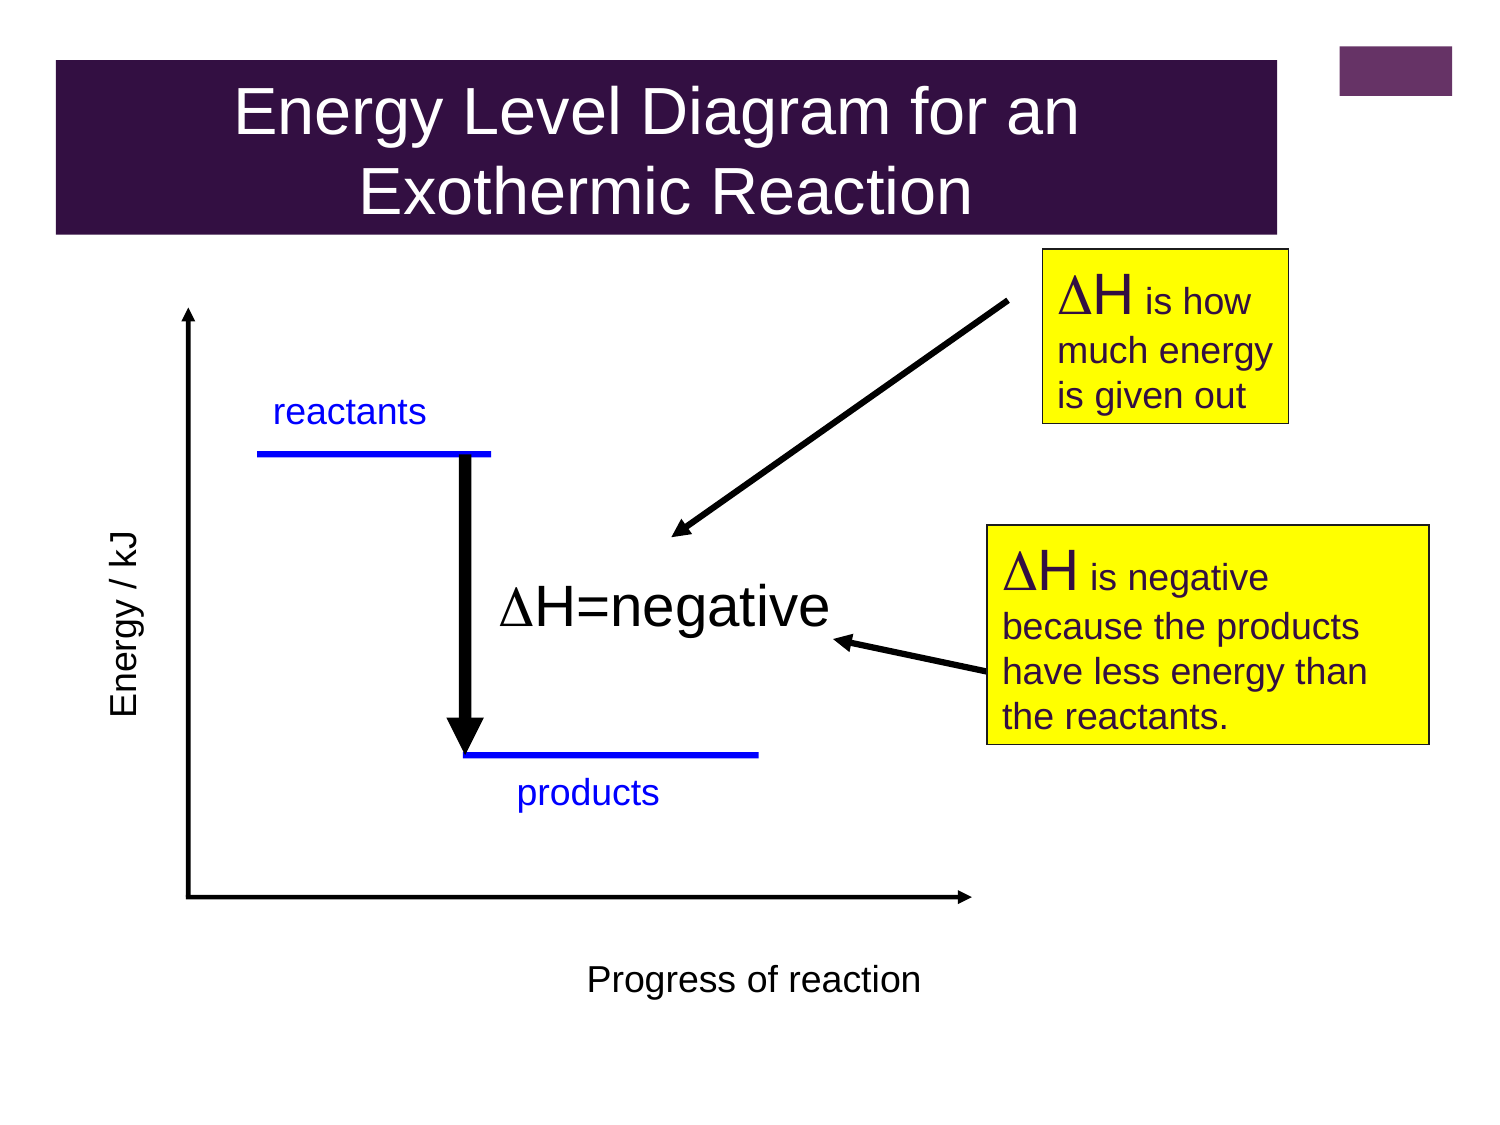

Energy Level Diagram for an
Exothermic Reaction
Energy Level Diagram for an
Exothermic Reaction 2.
ΔH is how
much energy
is given out

reactants

ΔH=negative
Energy / kJ

products

Progress of reaction
ΔH is negative
because the products have less energy than the reactants.